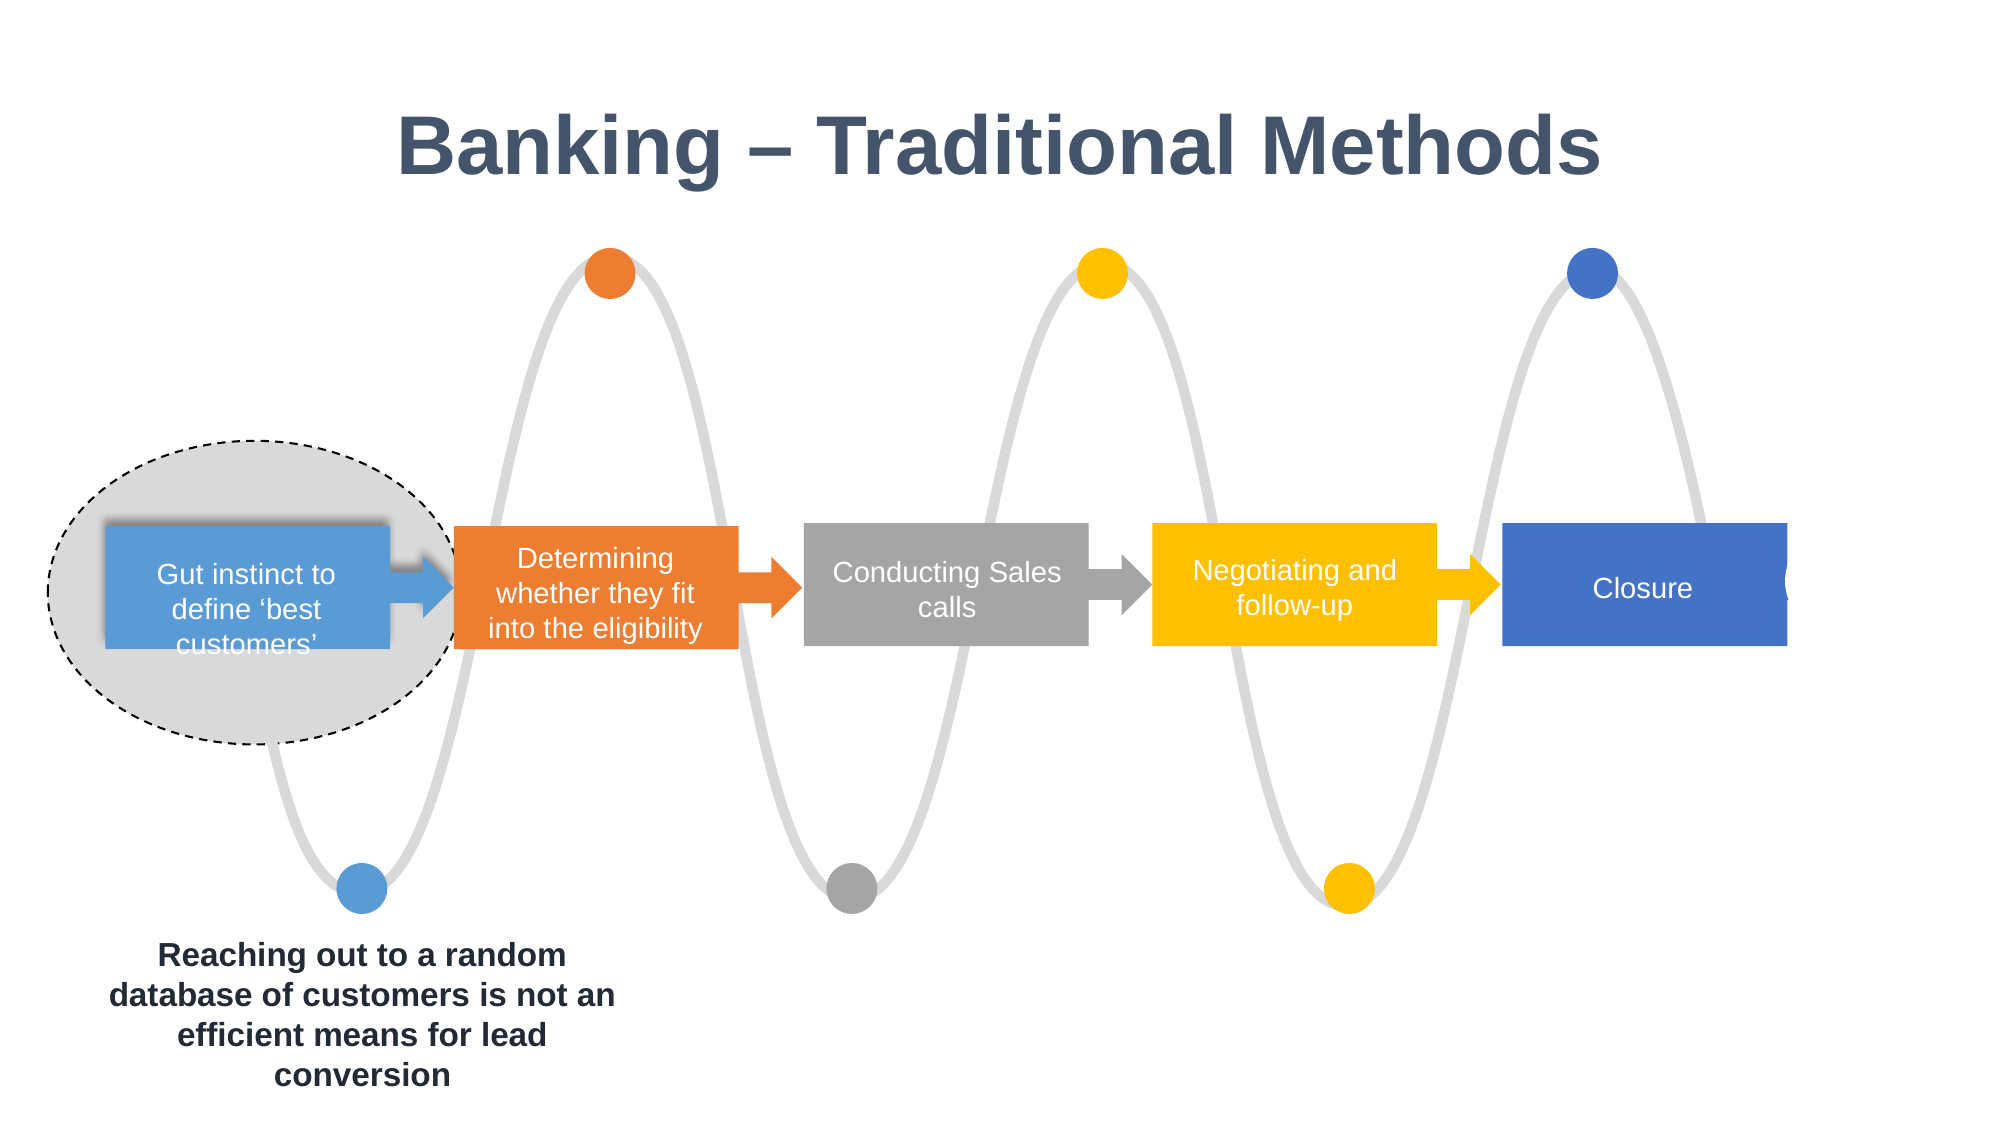

Banking – Traditional Methods

Determining whether they fit into the eligibility criteria
Negotiating and follow-up
Conducting Sales calls
Gut instinct to define ‘best customers’
Closure

Reaching out to a random database of customers is not an efficient means for lead conversion